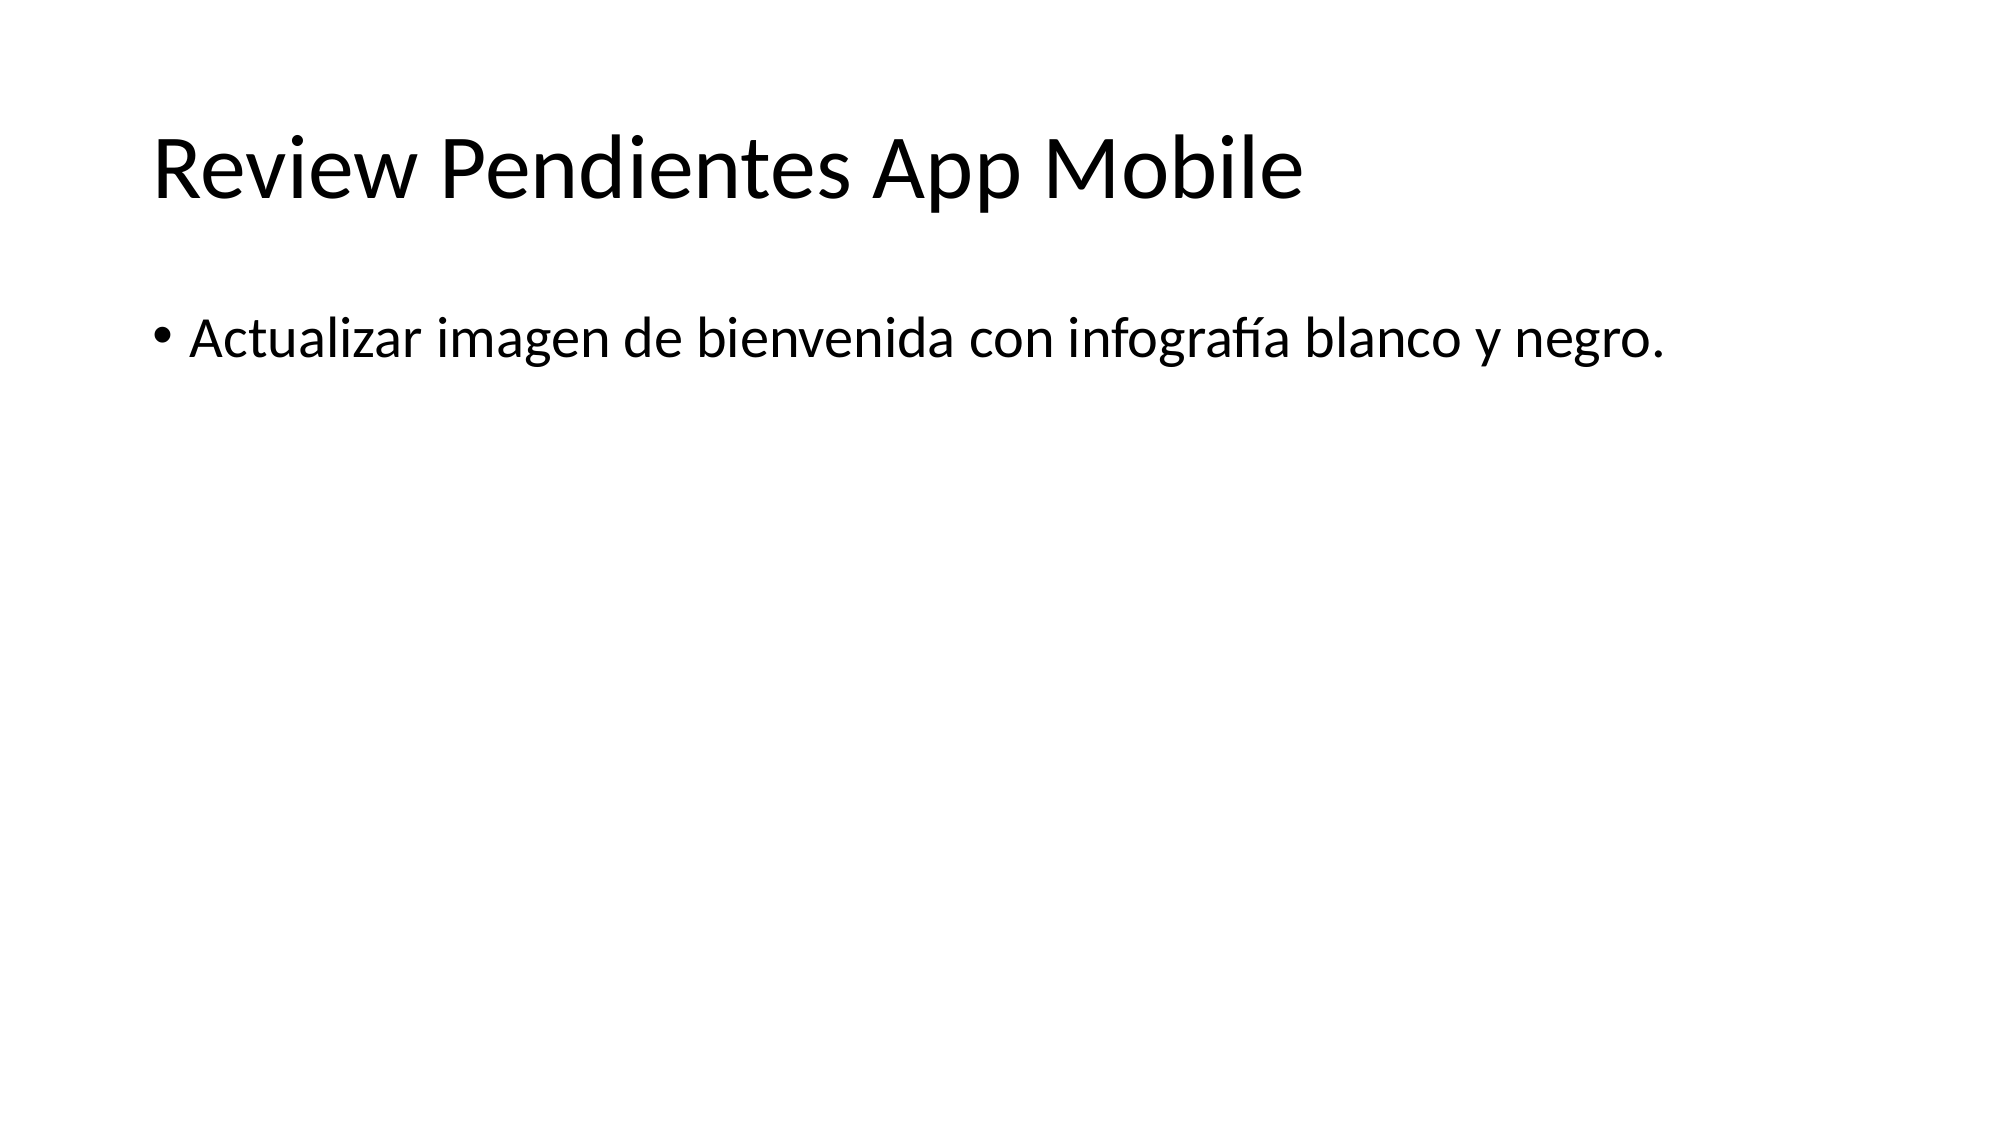

# Review Pendientes App Mobile
Actualizar imagen de bienvenida con infografía blanco y negro.